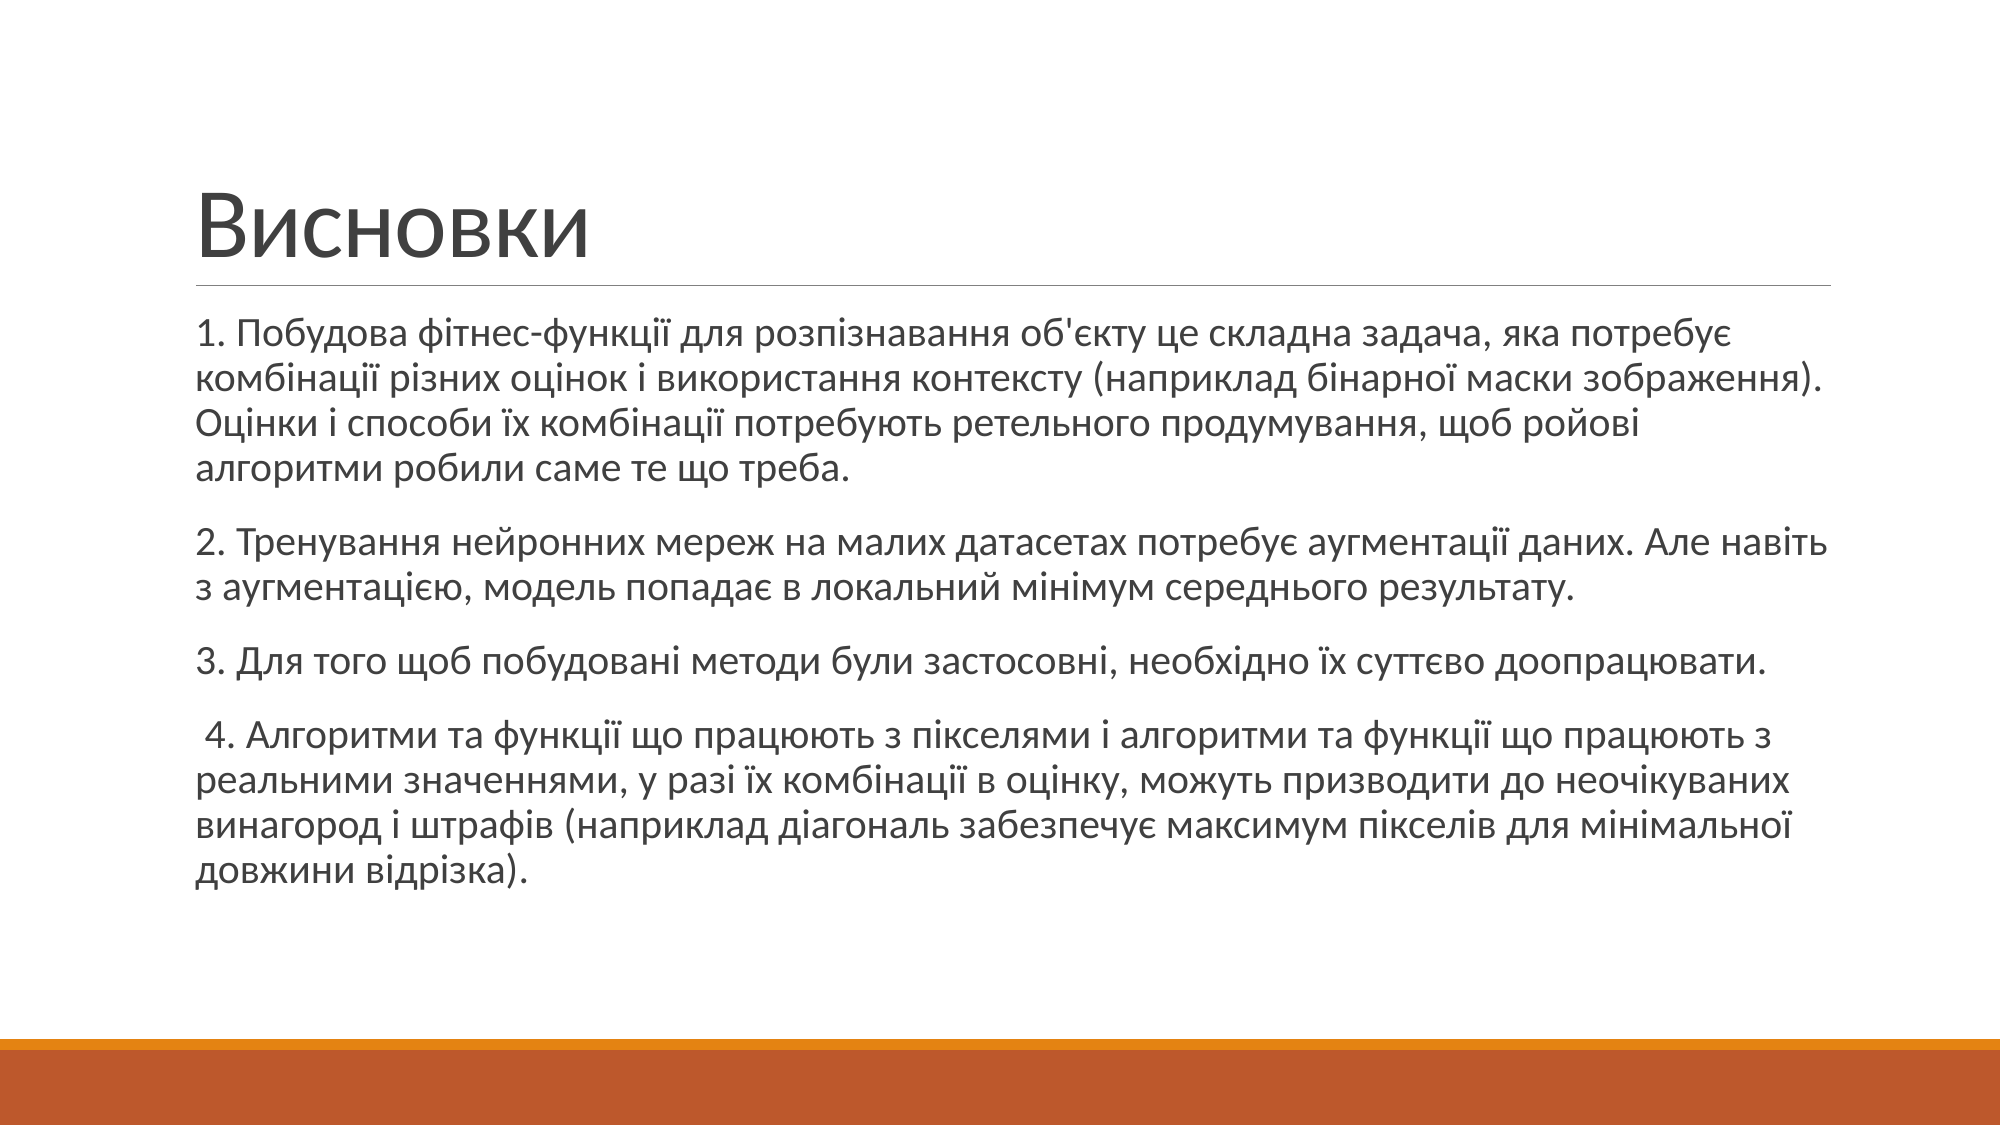

# Висновки
1. Побудова фітнес-функції для розпізнавання об'єкту це складна задача, яка потребує комбінації різних оцінок і використання контексту (наприклад бінарної маски зображення). Оцінки і способи їх комбінації потребують ретельного продумування, щоб ройові алгоритми робили саме те що треба.
2. Тренування нейронних мереж на малих датасетах потребує аугментації даних. Але навіть з аугментацією, модель попадає в локальний мінімум середнього результату.
3. Для того щоб побудовані методи були застосовні, необхідно їх суттєво доопрацювати.
 4. Алгоритми та функції що працюють з пікселями і алгоритми та функції що працюють з реальними значеннями, у разі їх комбінації в оцінку, можуть призводити до неочікуваних винагород і штрафів (наприклад діагональ забезпечує максимум пікселів для мінімальної довжини відрізка).